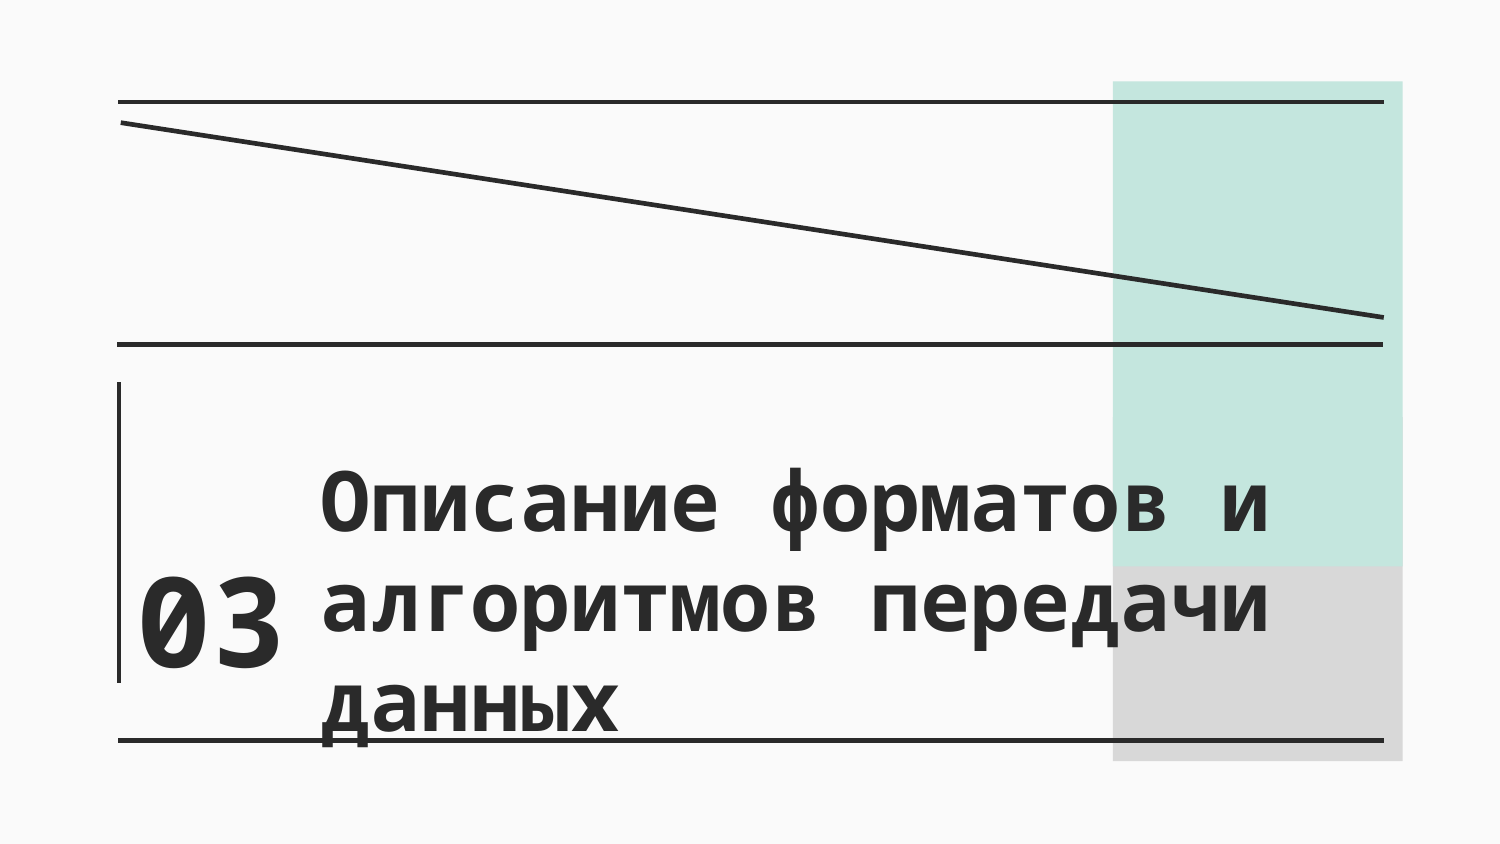

# Описание форматов и алгоритмов передачи данных
03